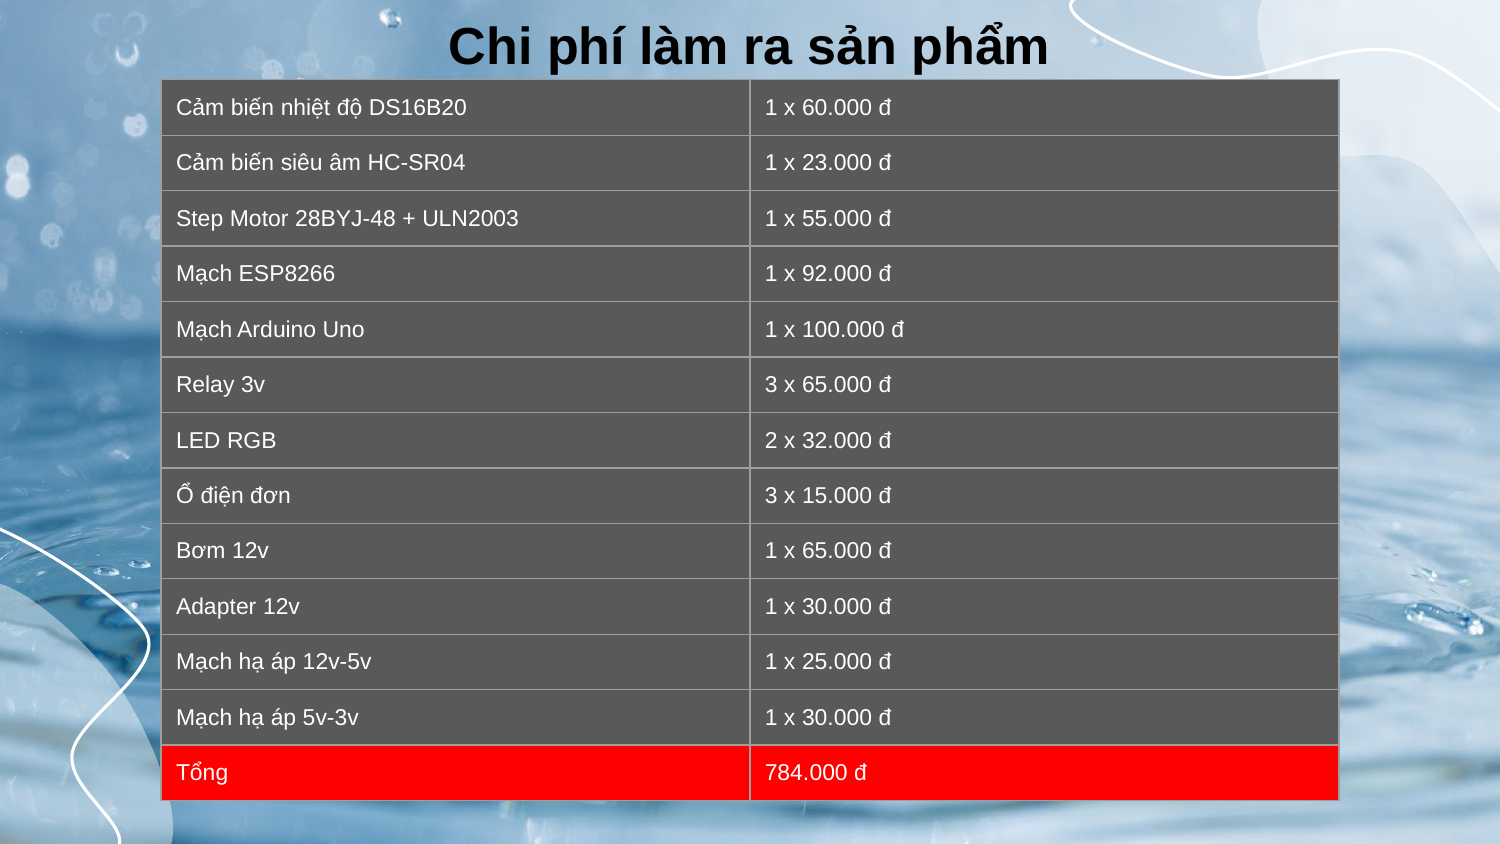

Chi phí làm ra sản phẩm
| Cảm biến nhiệt độ DS16B20 | 1 x 60.000 đ |
| --- | --- |
| Cảm biến siêu âm HC-SR04 | 1 x 23.000 đ |
| Step Motor 28BYJ-48 + ULN2003 | 1 x 55.000 đ |
| Mạch ESP8266 | 1 x 92.000 đ |
| Mạch Arduino Uno | 1 x 100.000 đ |
| Relay 3v | 3 x 65.000 đ |
| LED RGB | 2 x 32.000 đ |
| Ổ điện đơn | 3 x 15.000 đ |
| Bơm 12v | 1 x 65.000 đ |
| Adapter 12v | 1 x 30.000 đ |
| Mạch hạ áp 12v-5v | 1 x 25.000 đ |
| Mạch hạ áp 5v-3v | 1 x 30.000 đ |
| Tổng | 784.000 đ |